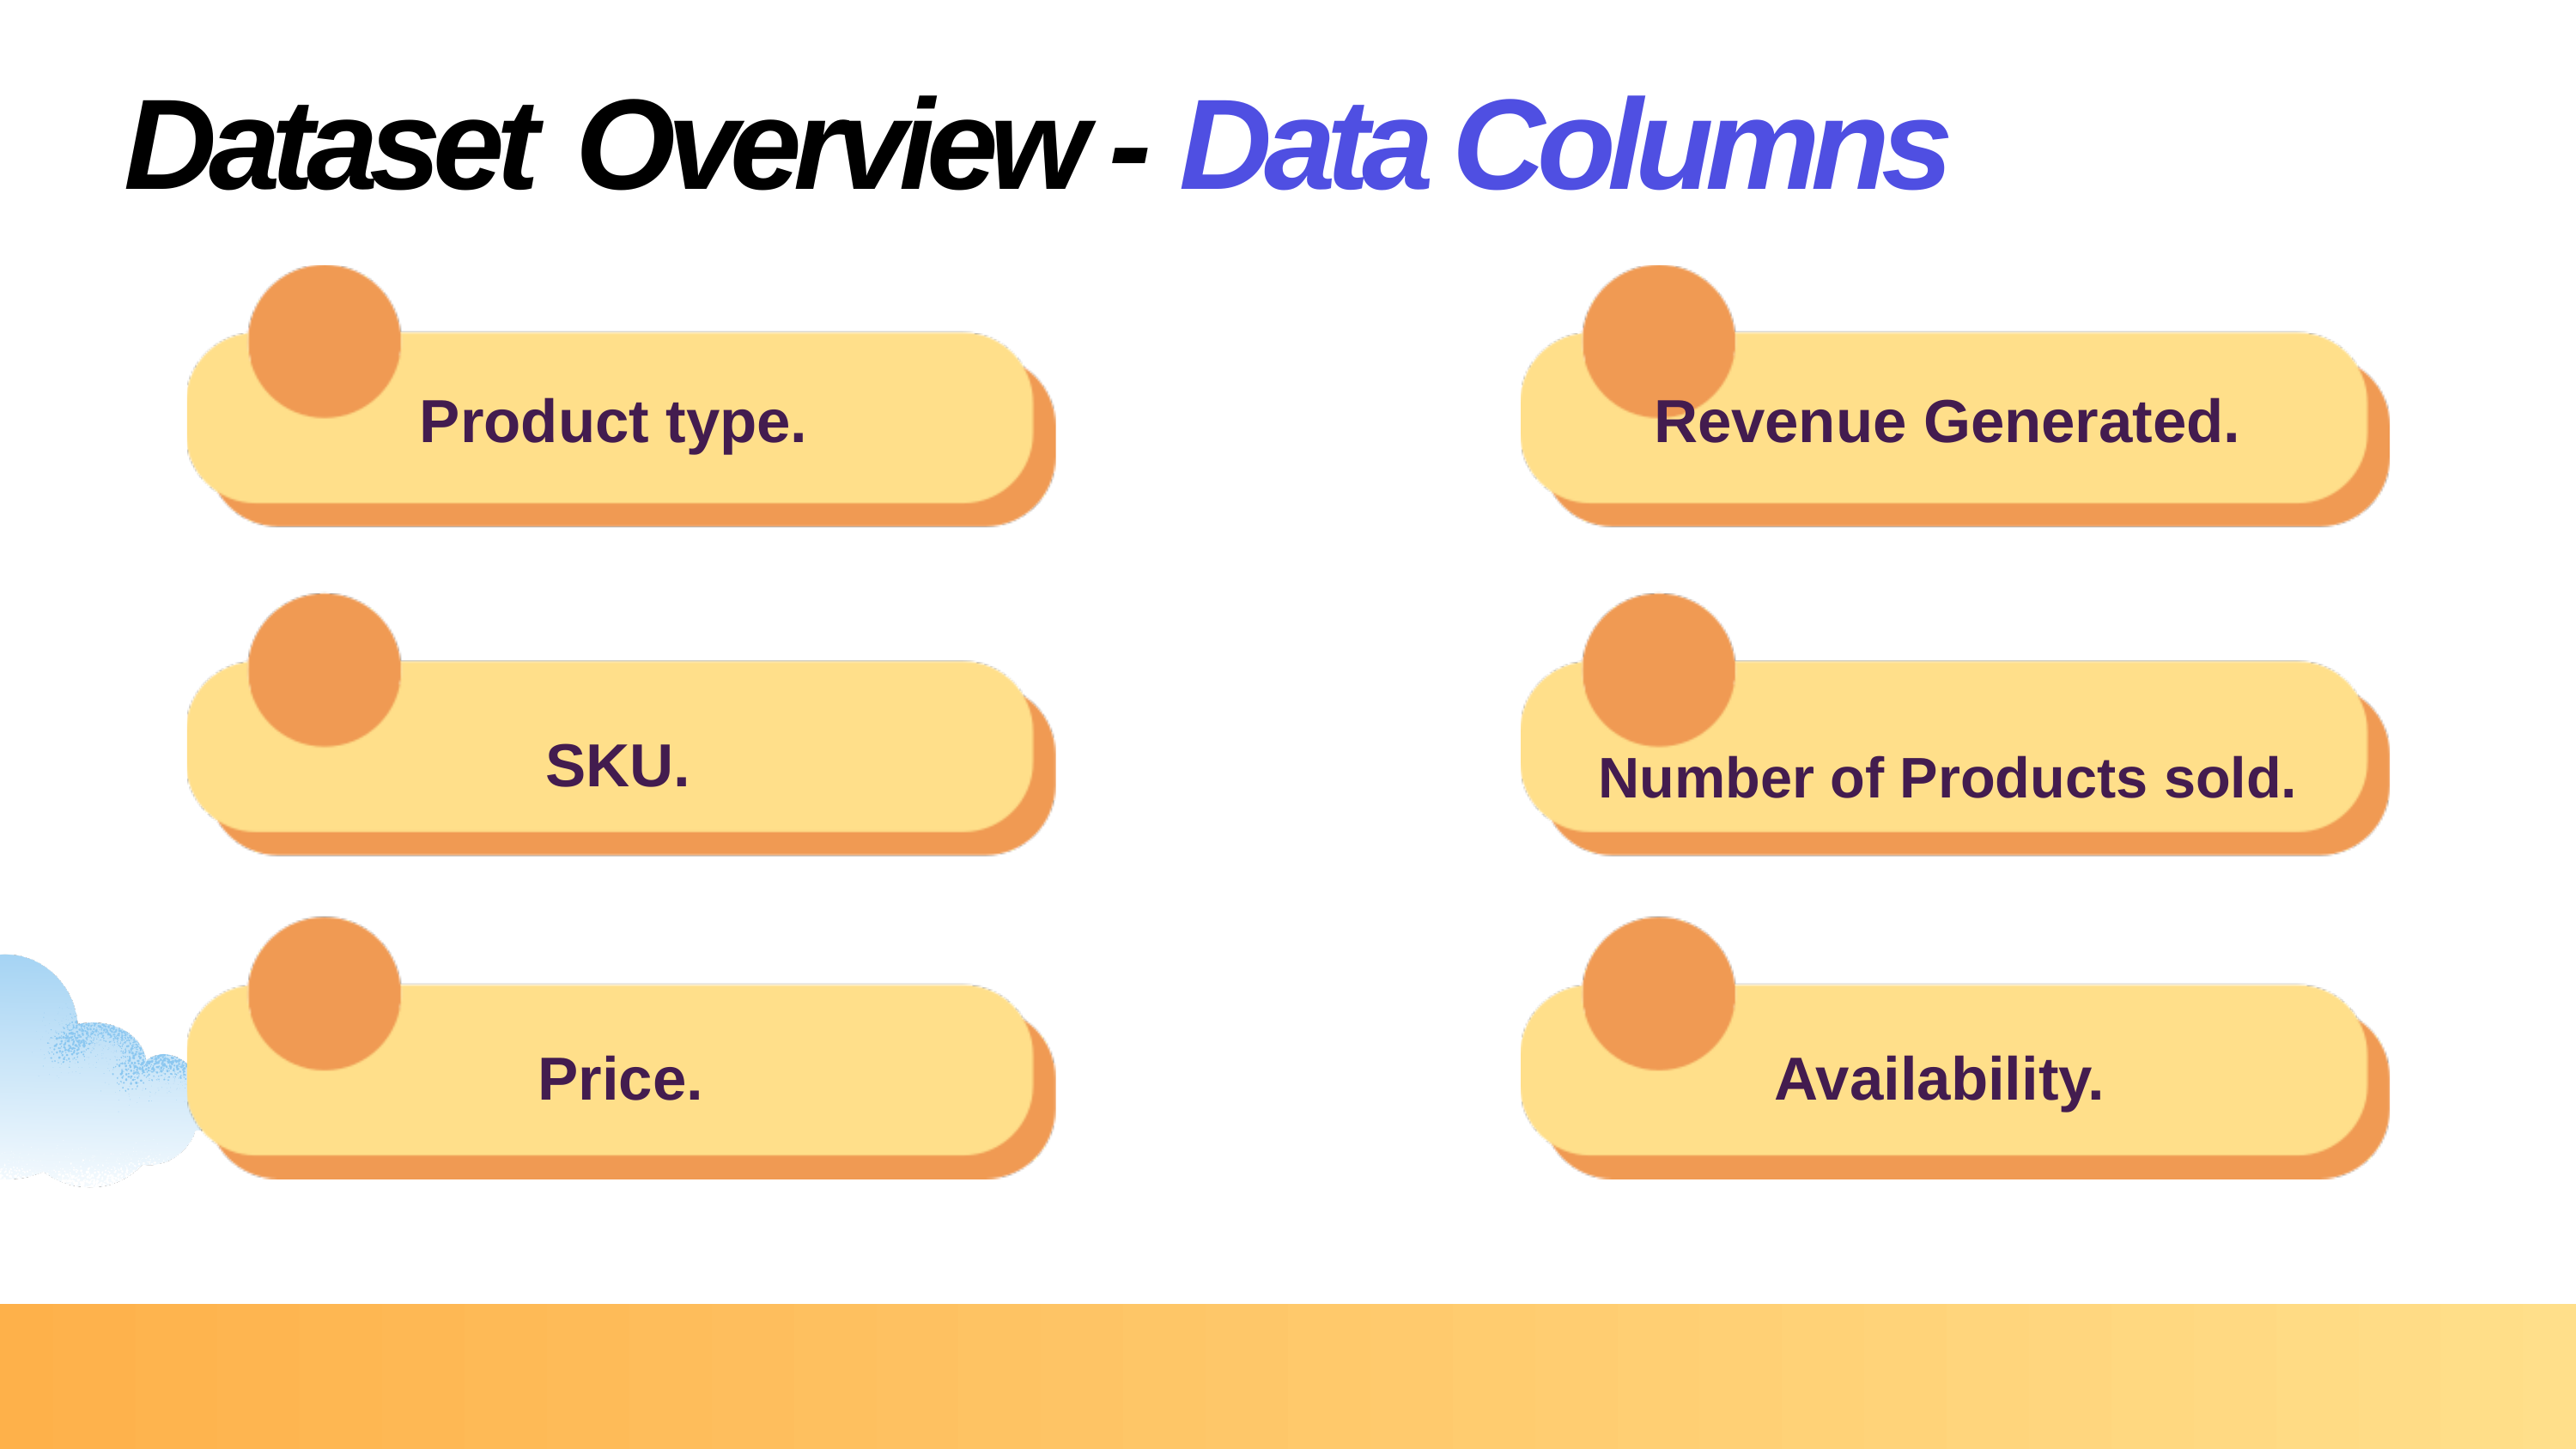

Dataset Overview - Data Columns

Product type.
Revenue Generated.
SKU.
Number of Products sold.

Price.
Availability.